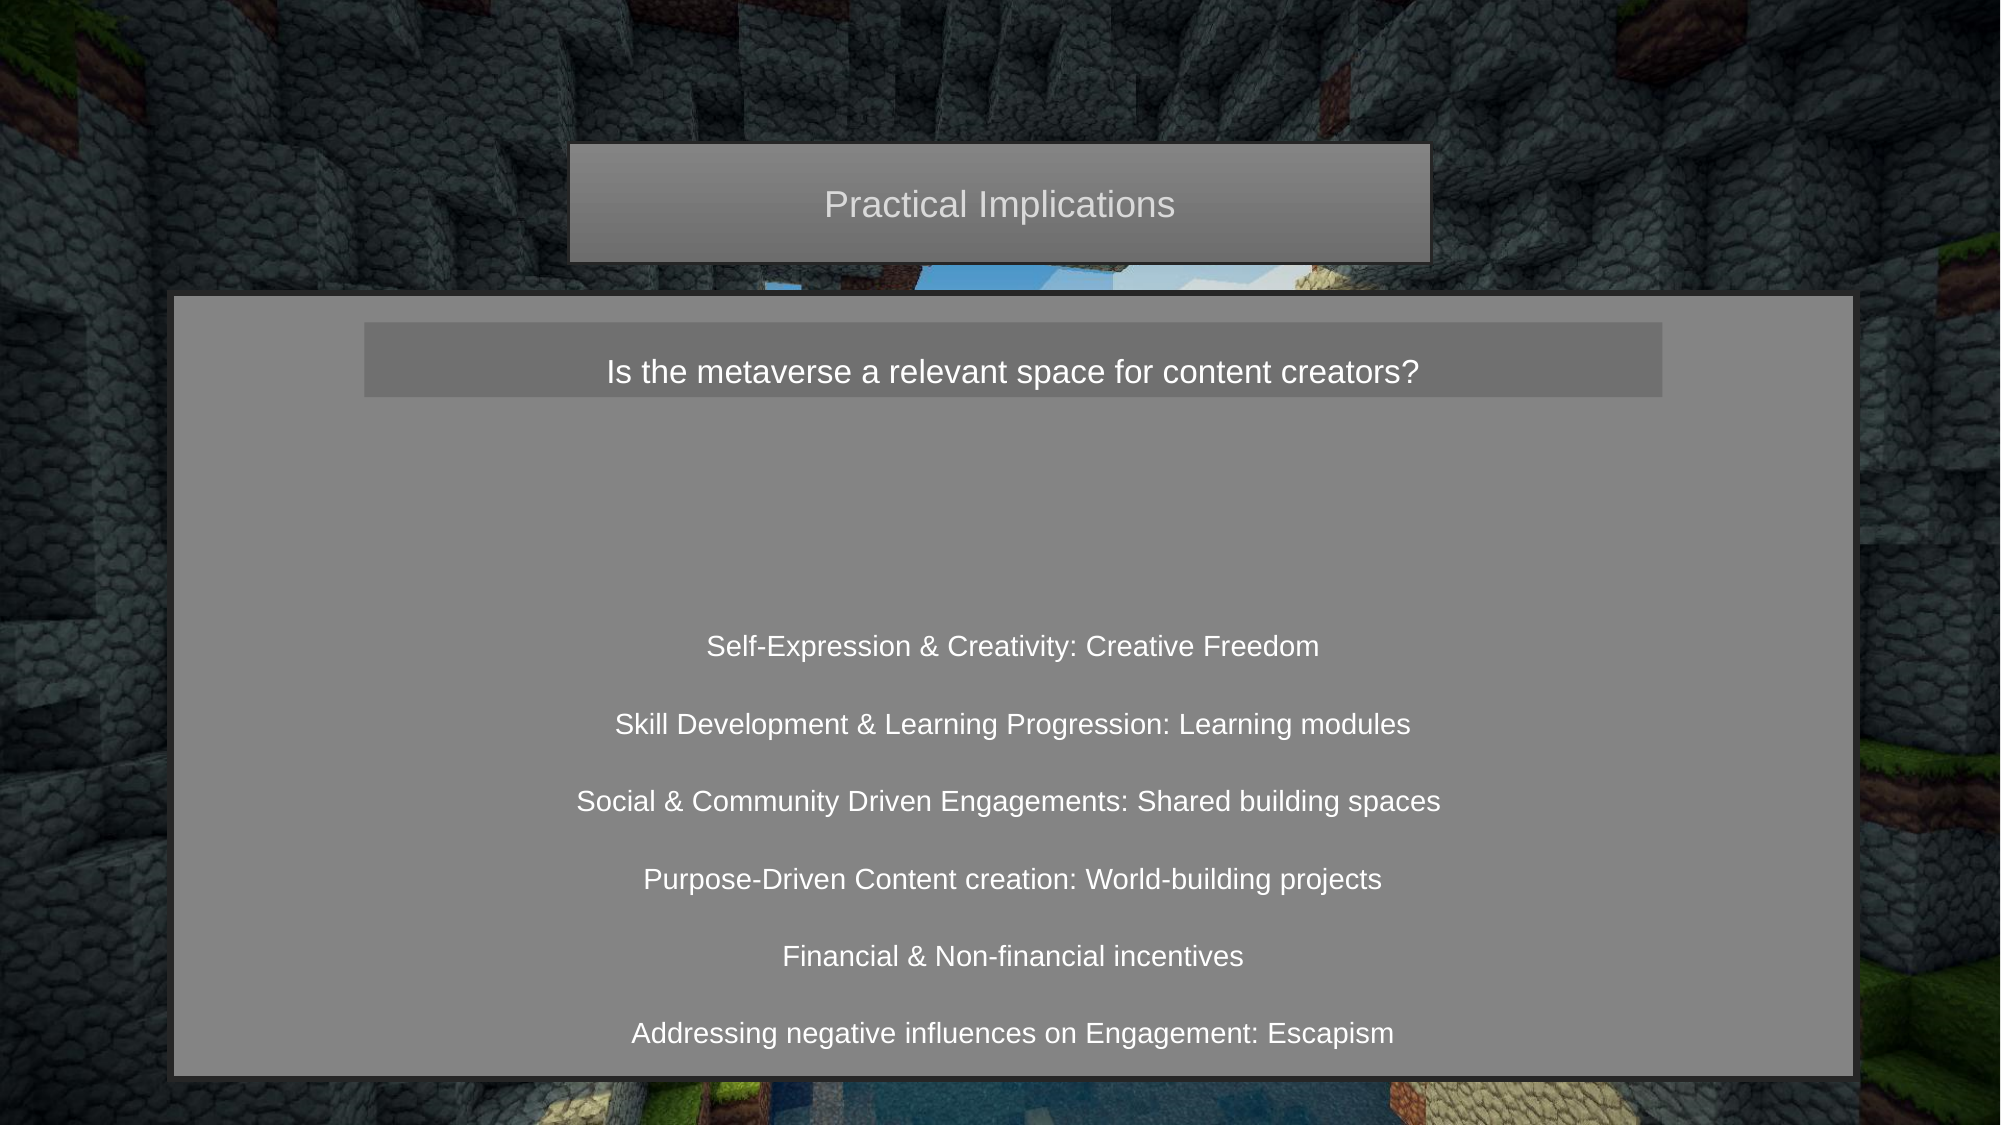

Practical Implications
Self-Expression & Creativity: Creative Freedom
Skill Development & Learning Progression: Learning modules
Social & Community Driven Engagements: Shared building spaces
Purpose-Driven Content creation: World-building projects
Financial & Non-financial incentives
Addressing negative influences on Engagement: Escapism
Is the metaverse a relevant space for content creators?